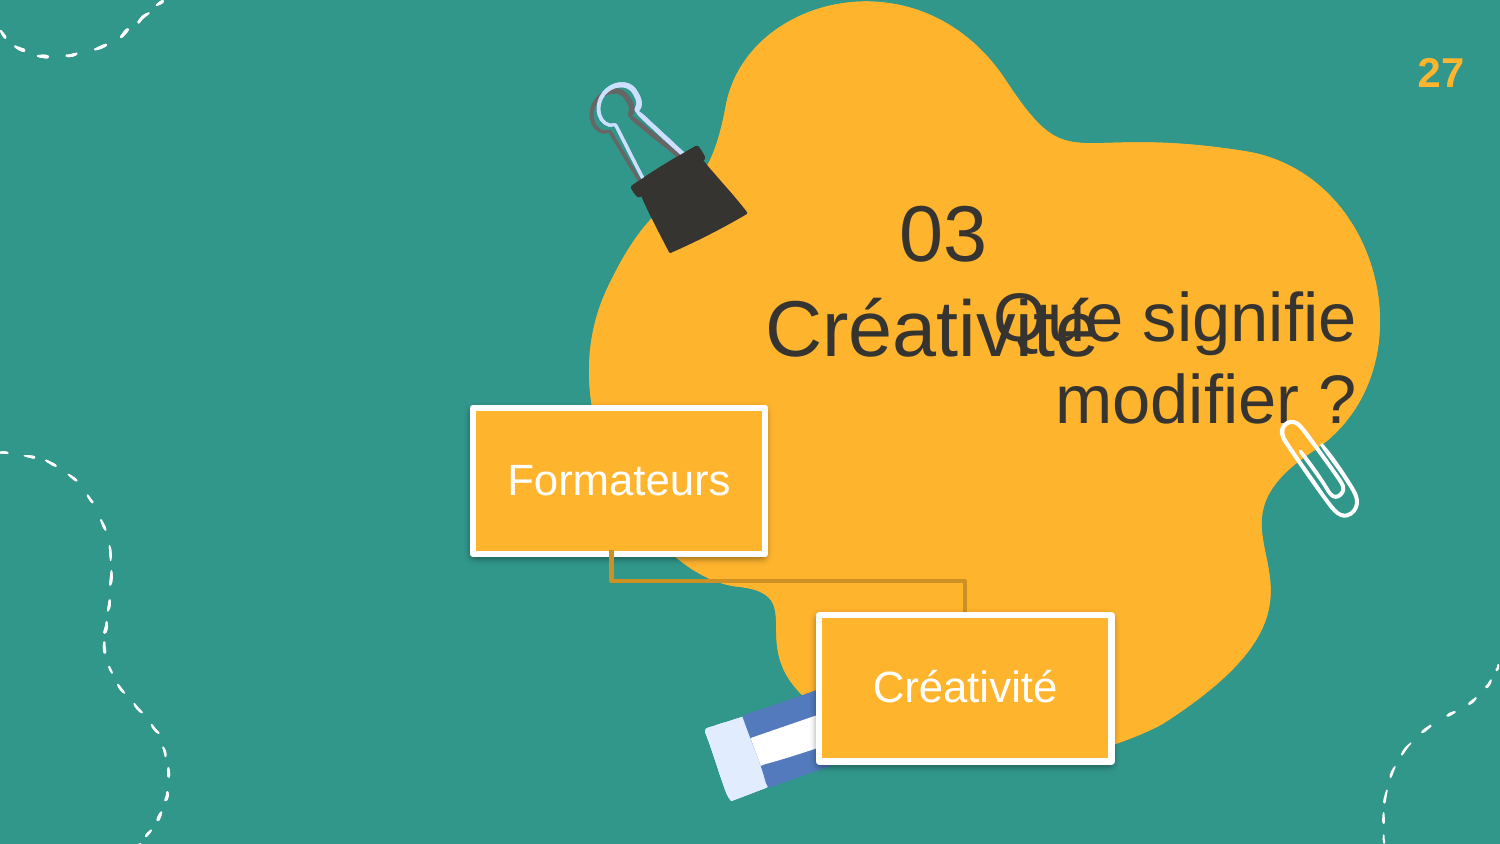

27

03 Créativité
# Que signifie modifier ?
Formateurs

Créativité